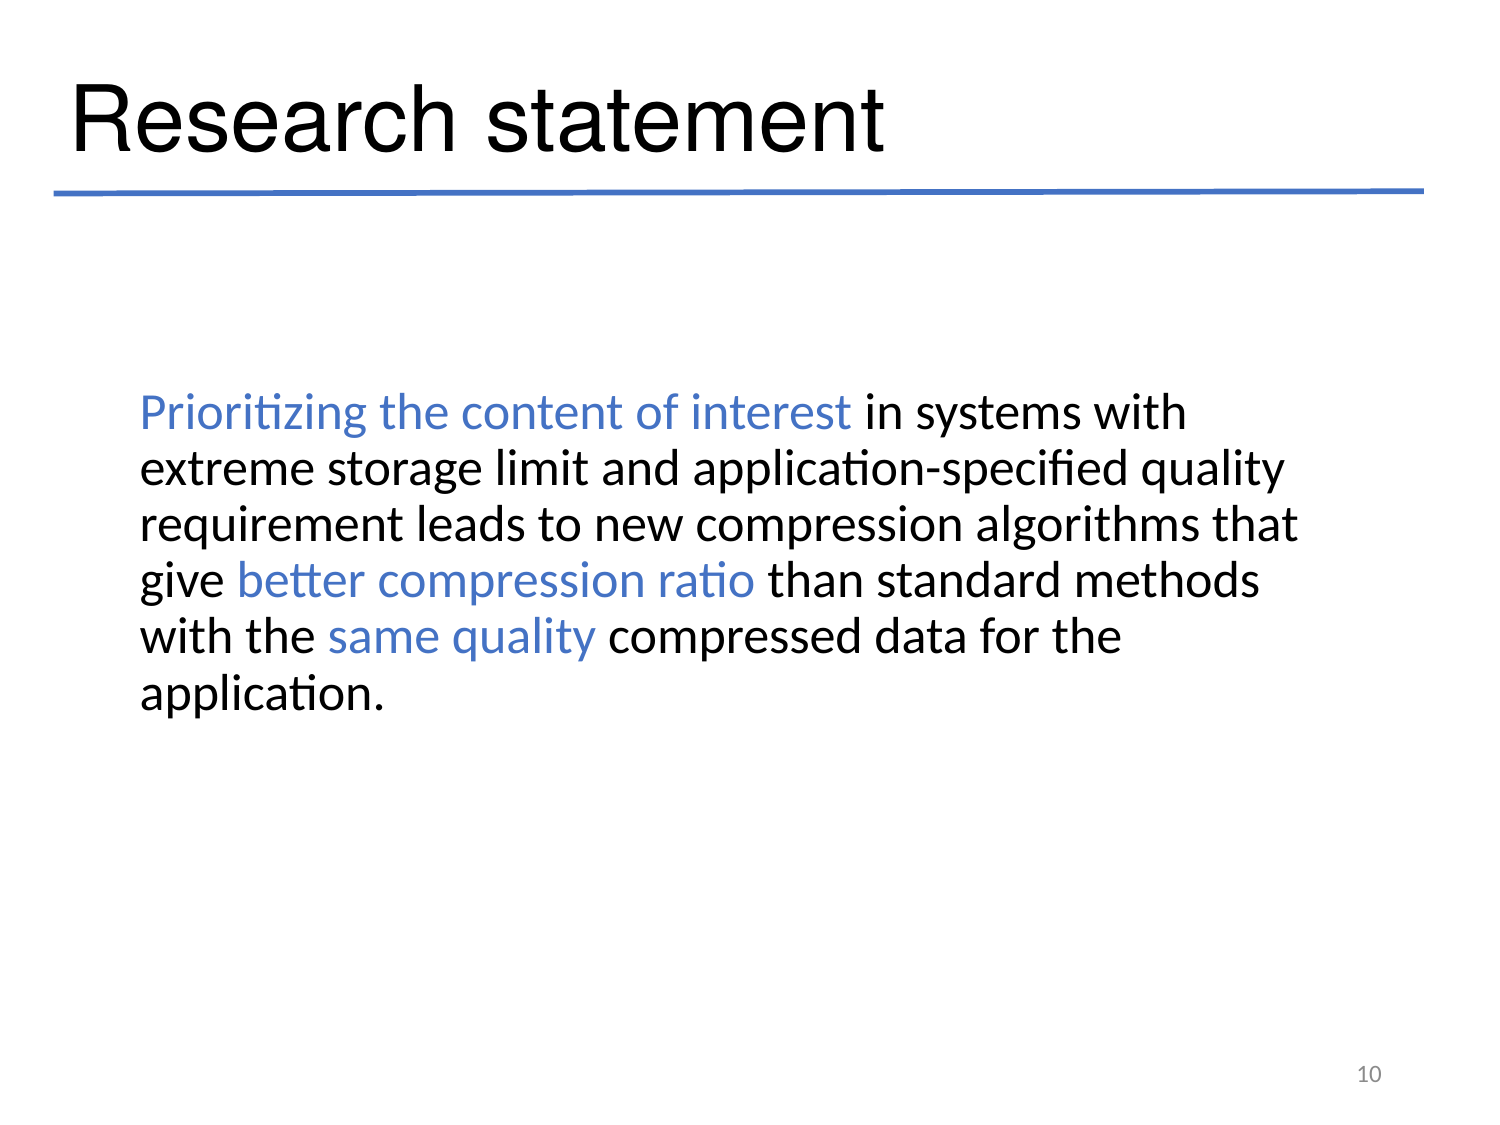

Research statement
Prioritizing the content of interest in systems with extreme storage limit and application-specified quality requirement leads to new compression algorithms that give better compression ratio than standard methods with the same quality compressed data for the application.
10